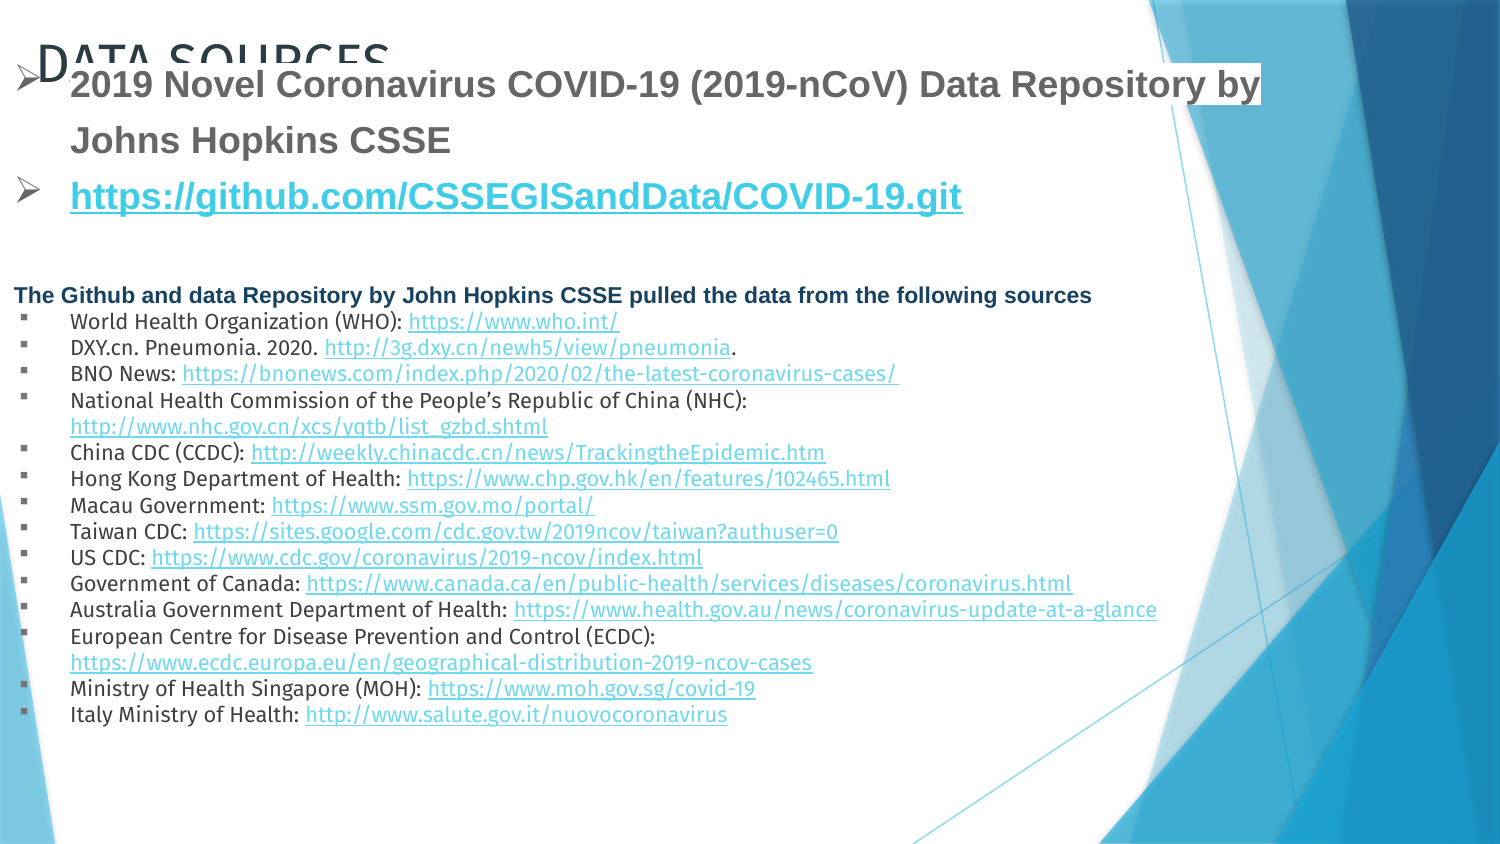

# DATA SOURCES
2019 Novel Coronavirus COVID-19 (2019-nCoV) Data Repository by Johns Hopkins CSSE
https://github.com/CSSEGISandData/COVID-19.git

The Github and data Repository by John Hopkins CSSE pulled the data from the following sources
World Health Organization (WHO): https://www.who.int/
DXY.cn. Pneumonia. 2020. http://3g.dxy.cn/newh5/view/pneumonia.
BNO News: https://bnonews.com/index.php/2020/02/the-latest-coronavirus-cases/
National Health Commission of the People’s Republic of China (NHC):
http://www.nhc.gov.cn/xcs/yqtb/list_gzbd.shtml
China CDC (CCDC): http://weekly.chinacdc.cn/news/TrackingtheEpidemic.htm
Hong Kong Department of Health: https://www.chp.gov.hk/en/features/102465.html
Macau Government: https://www.ssm.gov.mo/portal/
Taiwan CDC: https://sites.google.com/cdc.gov.tw/2019ncov/taiwan?authuser=0
US CDC: https://www.cdc.gov/coronavirus/2019-ncov/index.html
Government of Canada: https://www.canada.ca/en/public-health/services/diseases/coronavirus.html
Australia Government Department of Health: https://www.health.gov.au/news/coronavirus-update-at-a-glance
European Centre for Disease Prevention and Control (ECDC): https://www.ecdc.europa.eu/en/geographical-distribution-2019-ncov-cases
Ministry of Health Singapore (MOH): https://www.moh.gov.sg/covid-19
Italy Ministry of Health: http://www.salute.gov.it/nuovocoronavirus